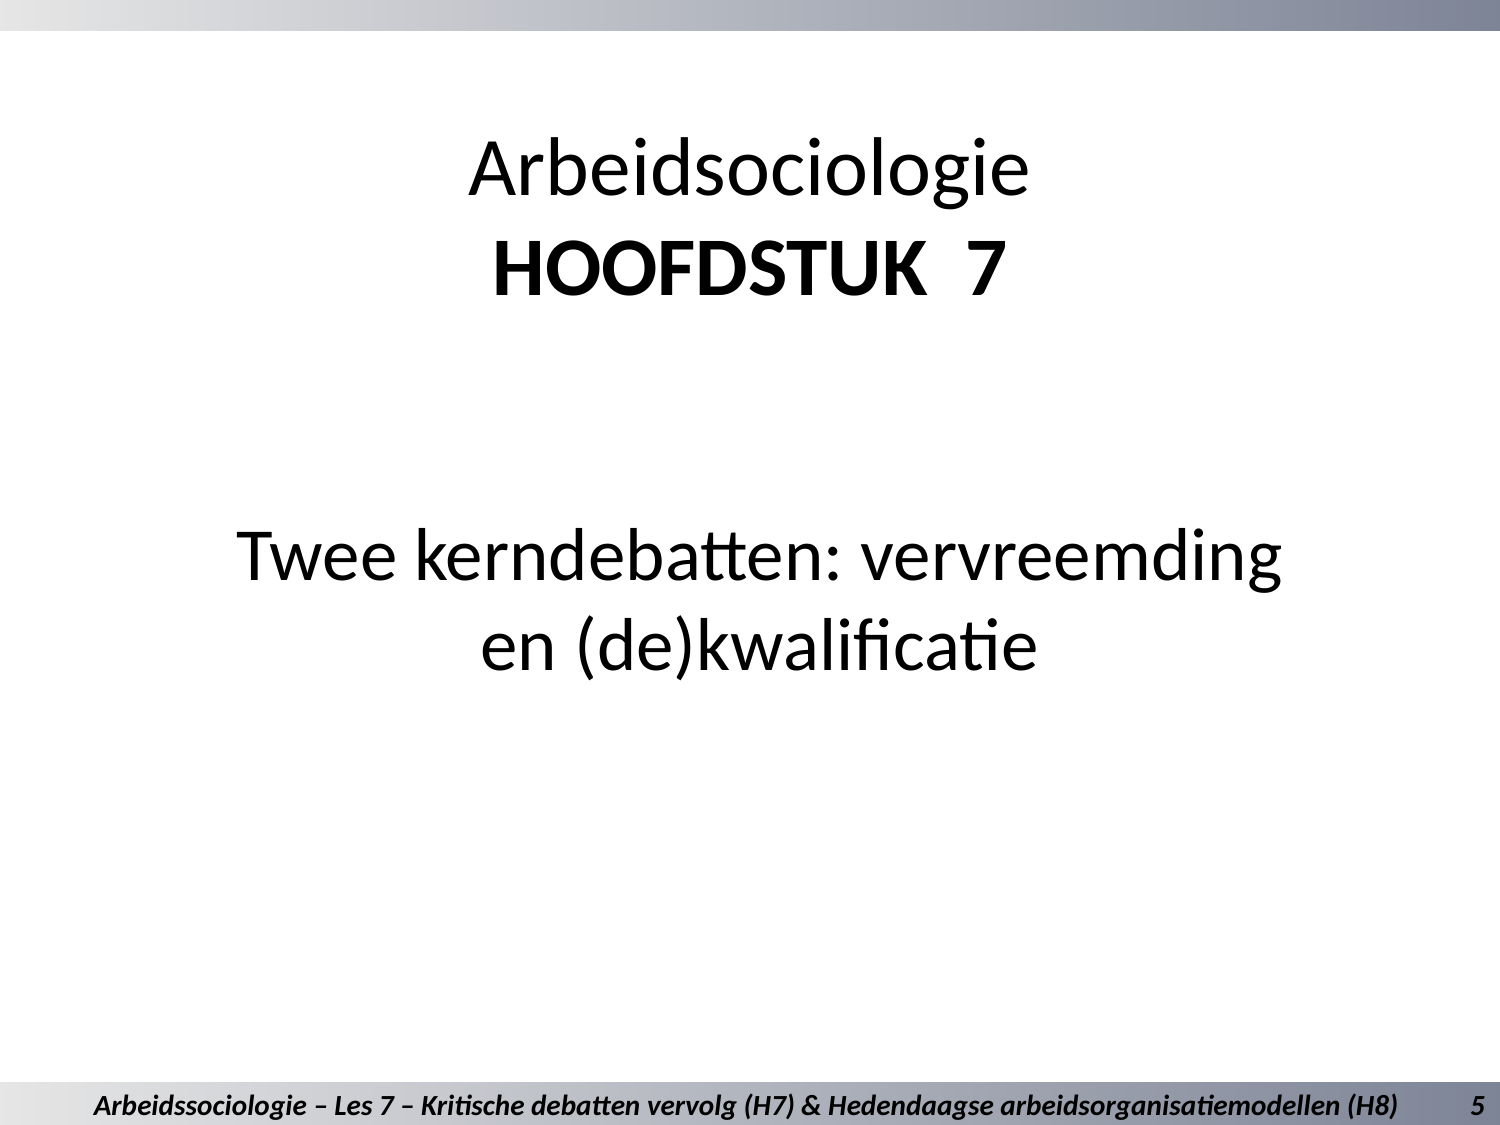

# Arbeidsociologie HOOFDSTUK  7

Twee kerndebatten: vervreemding en (de)kwalificatie

Arbeidssociologie – Les 7 – Kritische debatten vervolg (H7) & Hedendaagse arbeidsorganisatiemodellen (H8)
5
5